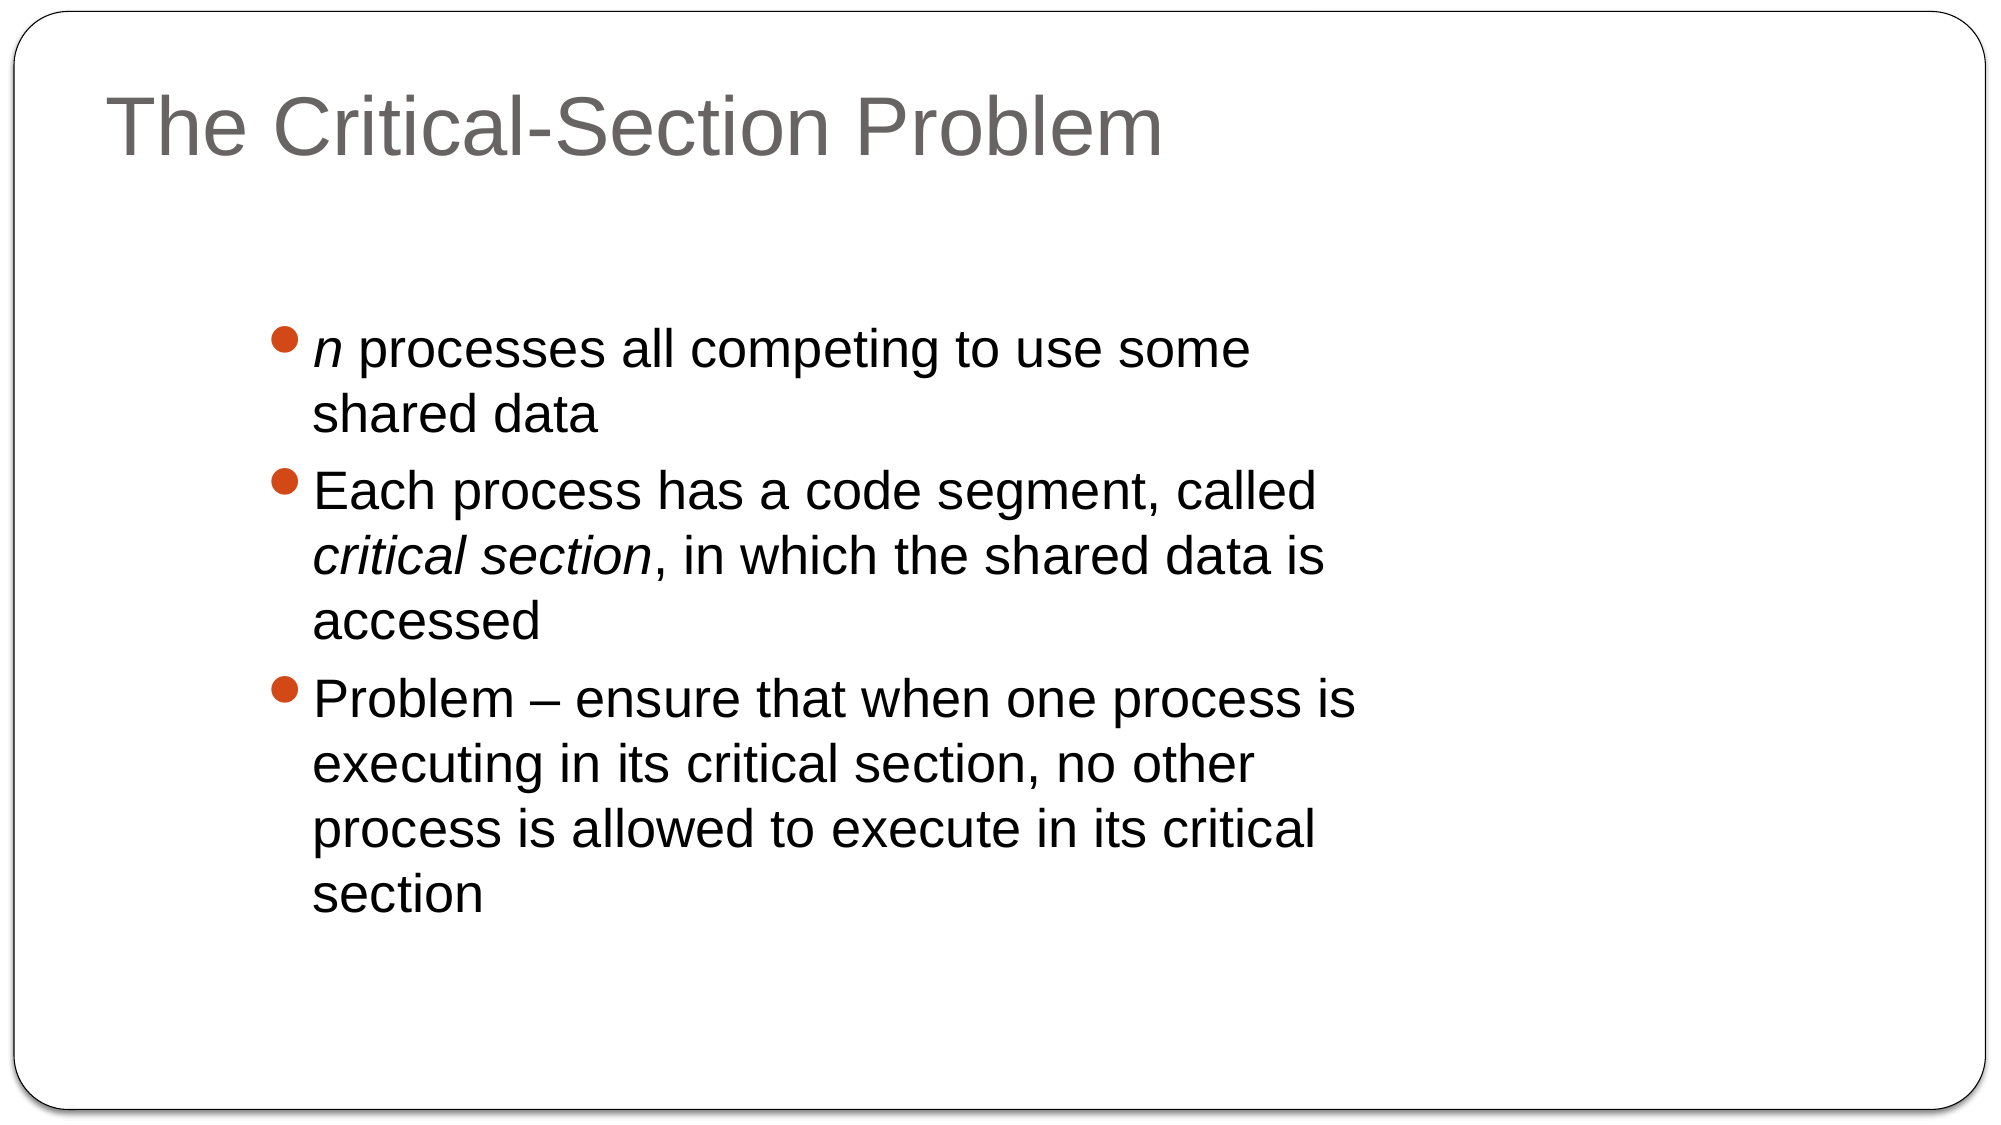

# The Critical-Section Problem
n processes all competing to use some shared data
Each process has a code segment, called critical section, in which the shared data is accessed
Problem – ensure that when one process is executing in its critical section, no other process is allowed to execute in its critical section